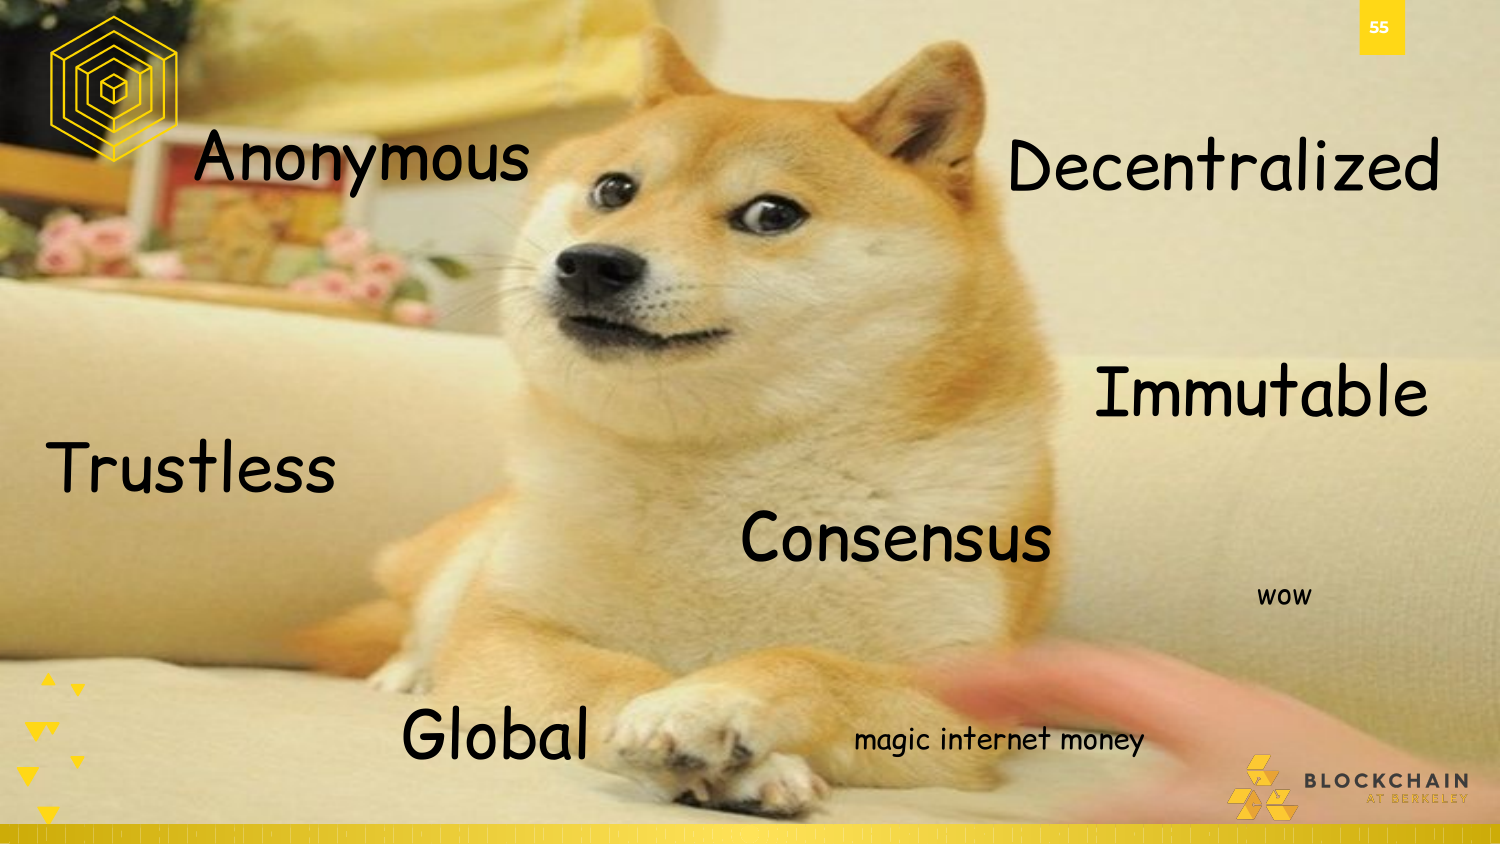

Anonymous
Decentralized
Immutable
Trustless
Consensus
wow
Global
magic internet money